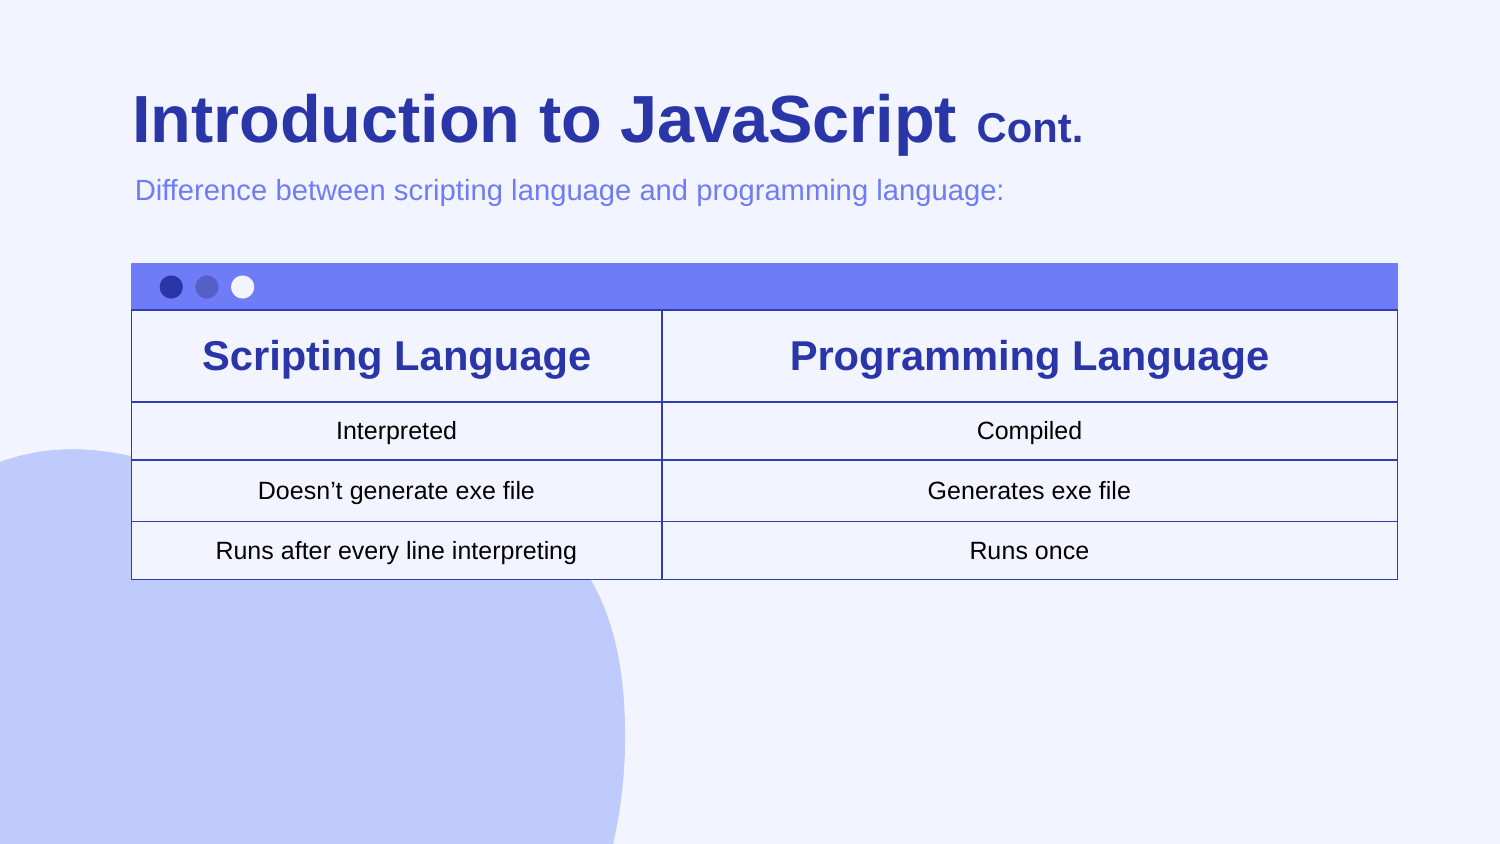

# Introduction to JavaScript Cont.
Difference between scripting language and programming language:

| Scripting Language | Programming Language |
| --- | --- |
| Interpreted | Compiled |
| Doesn’t generate exe file | Generates exe file |
| Runs after every line interpreting | Runs once |